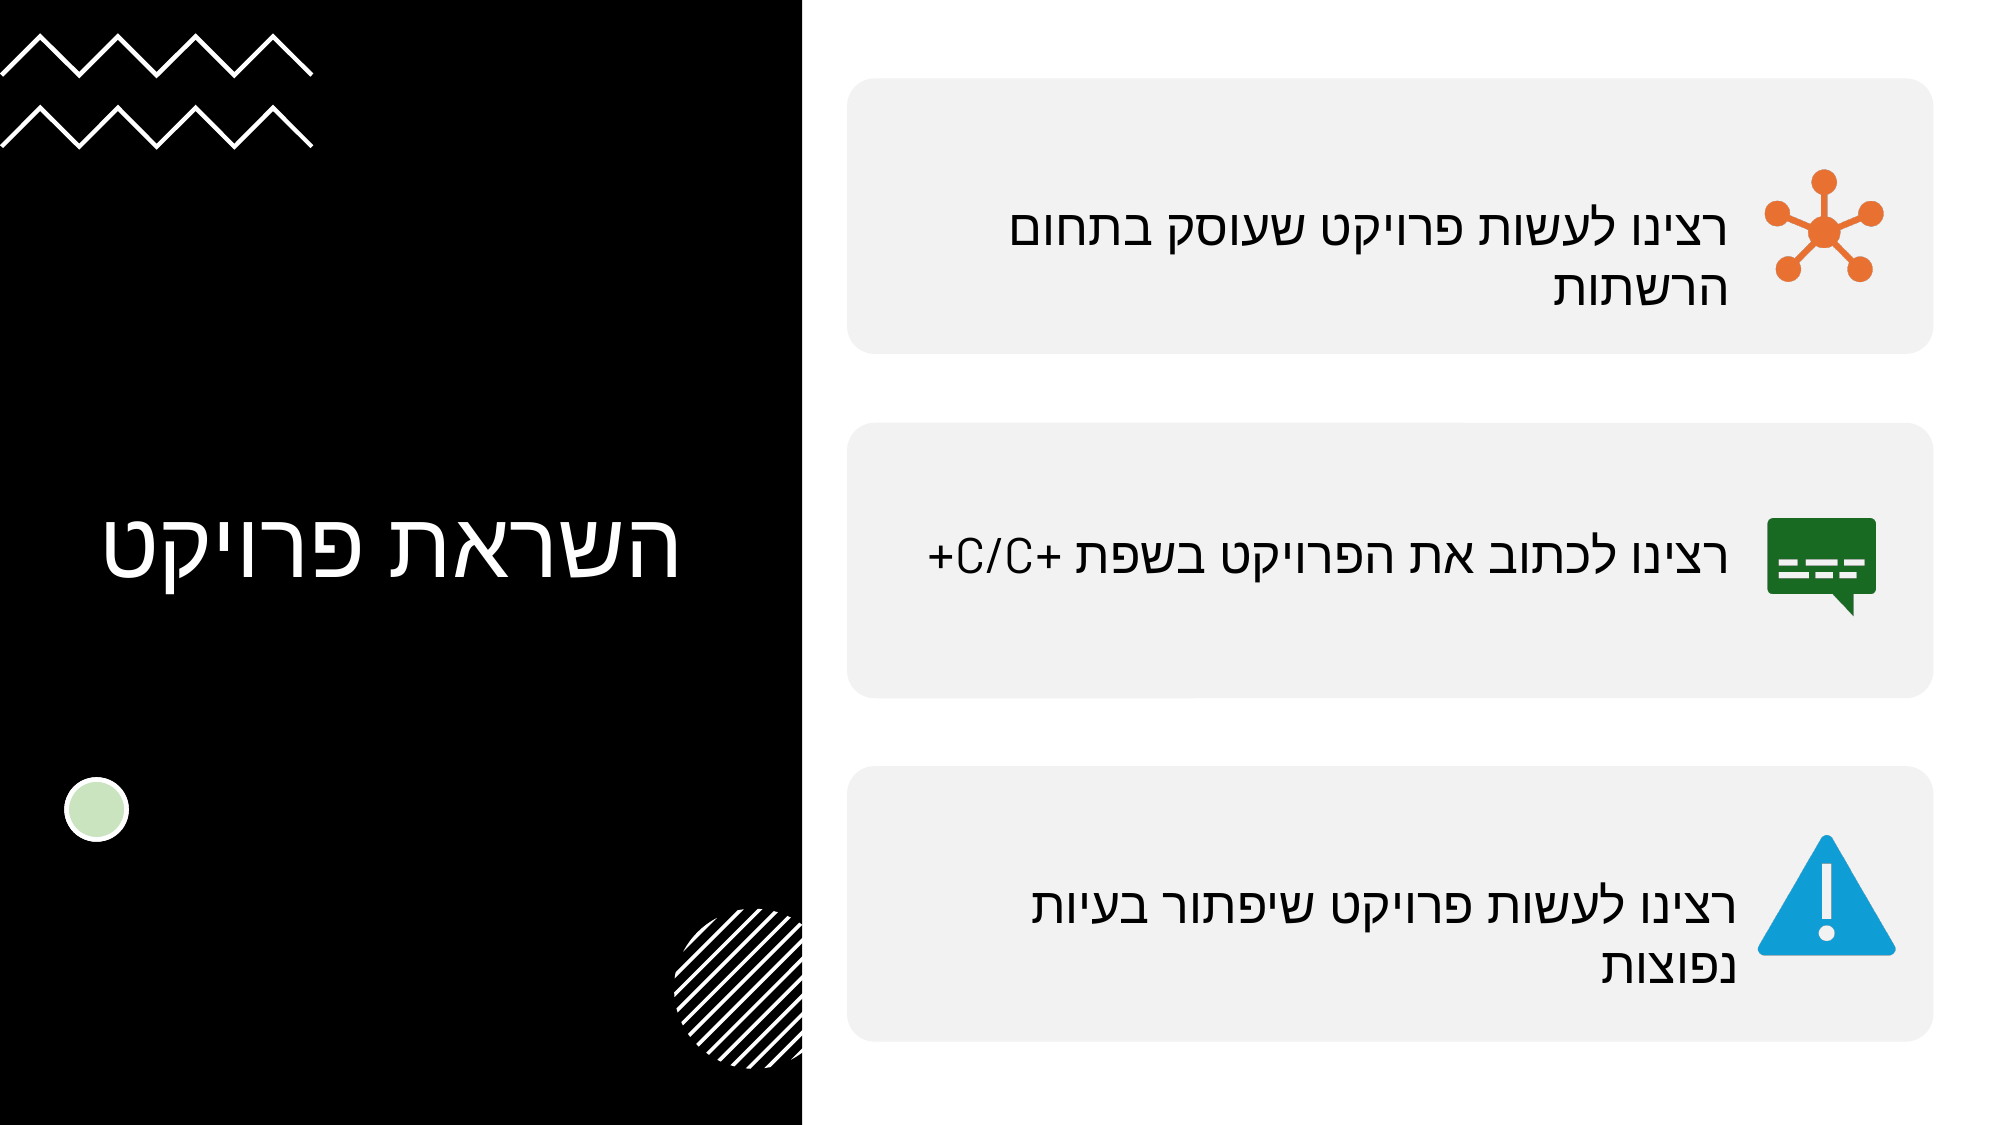

רצינו לעשות פרויקט שעוסק בתחום הרשתות

# השראת פרויקט
רצינו לכתוב את הפרויקט בשפת +C/C+

רצינו לעשות פרויקט שיפתור בעיות נפוצות